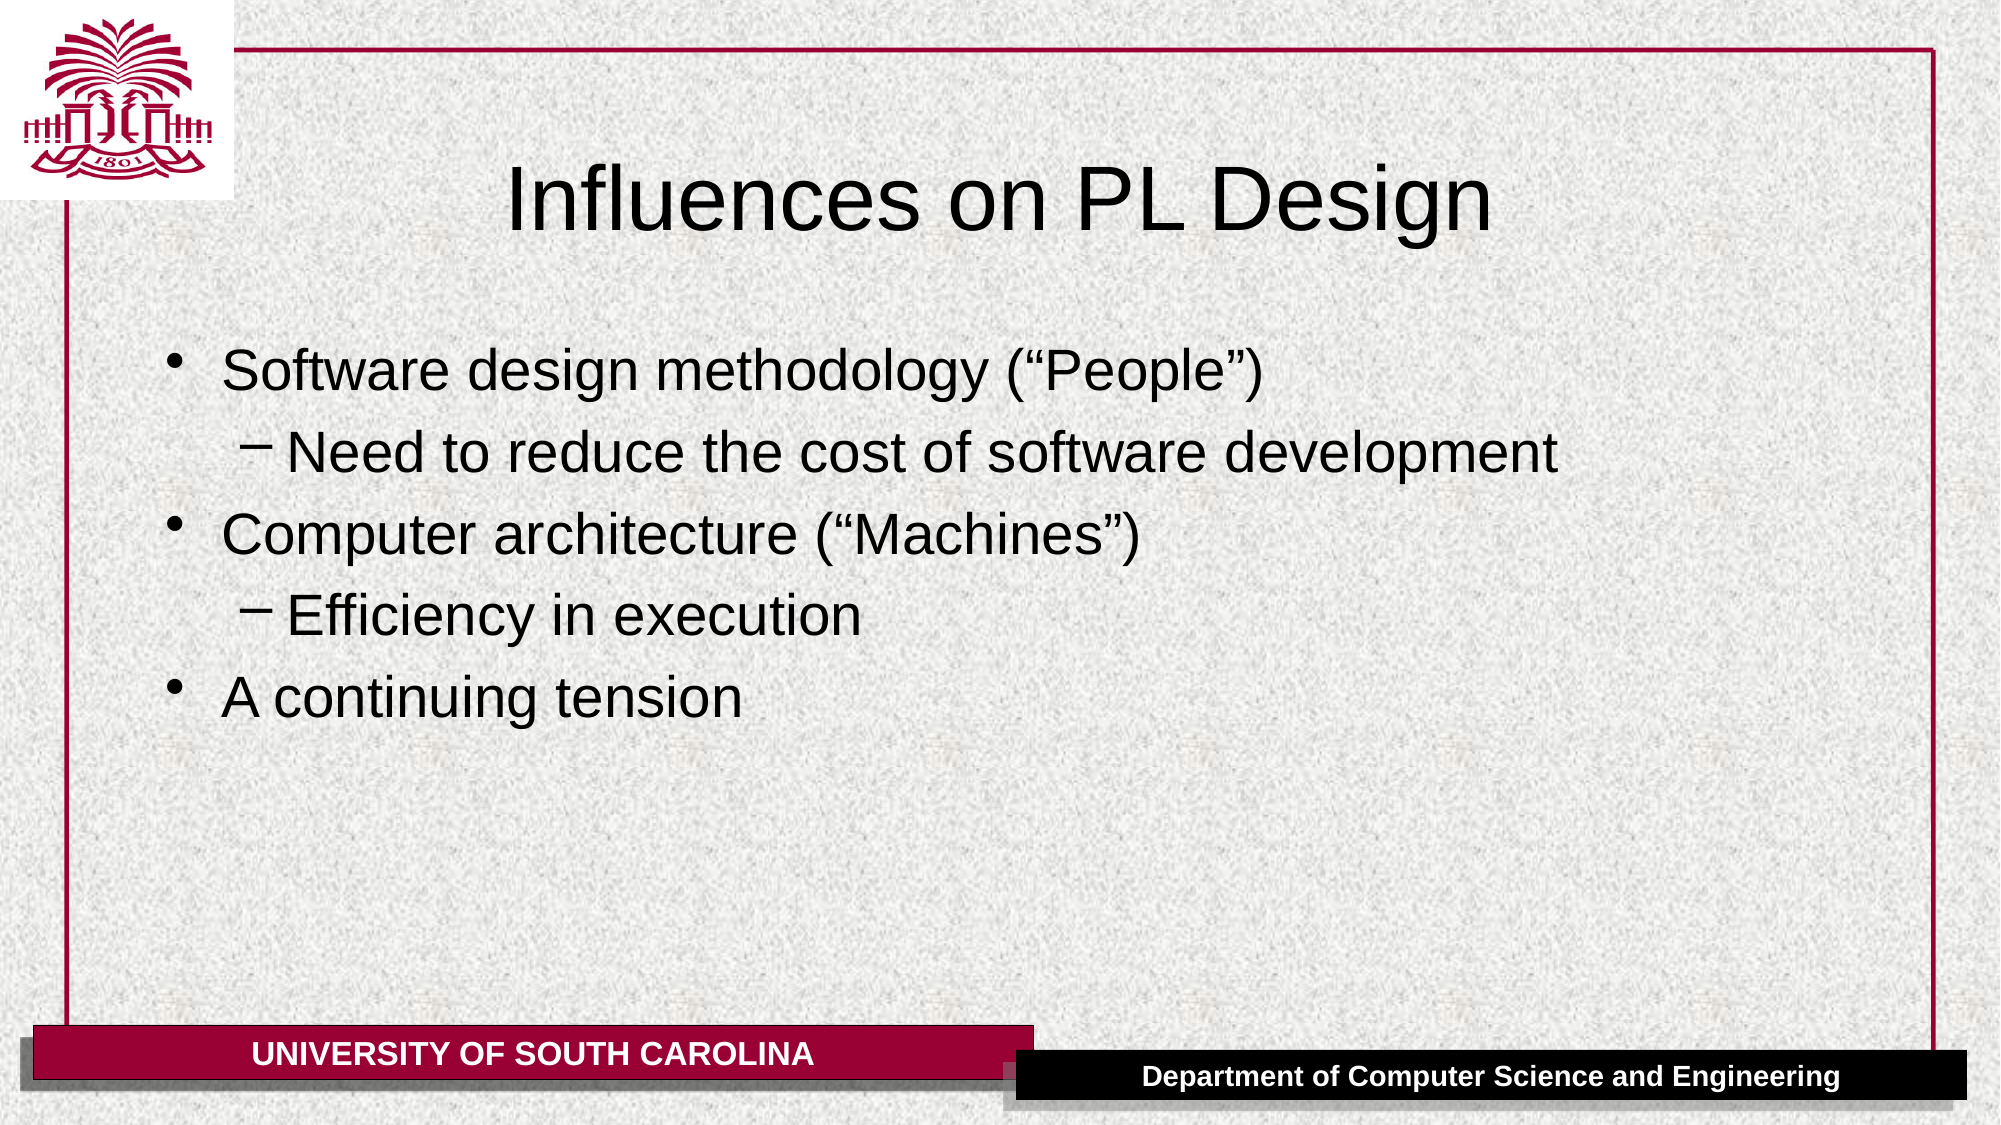

# Influences on PL Design
Software design methodology (“People”)
Need to reduce the cost of software development
Computer architecture (“Machines”)
Efficiency in execution
A continuing tension